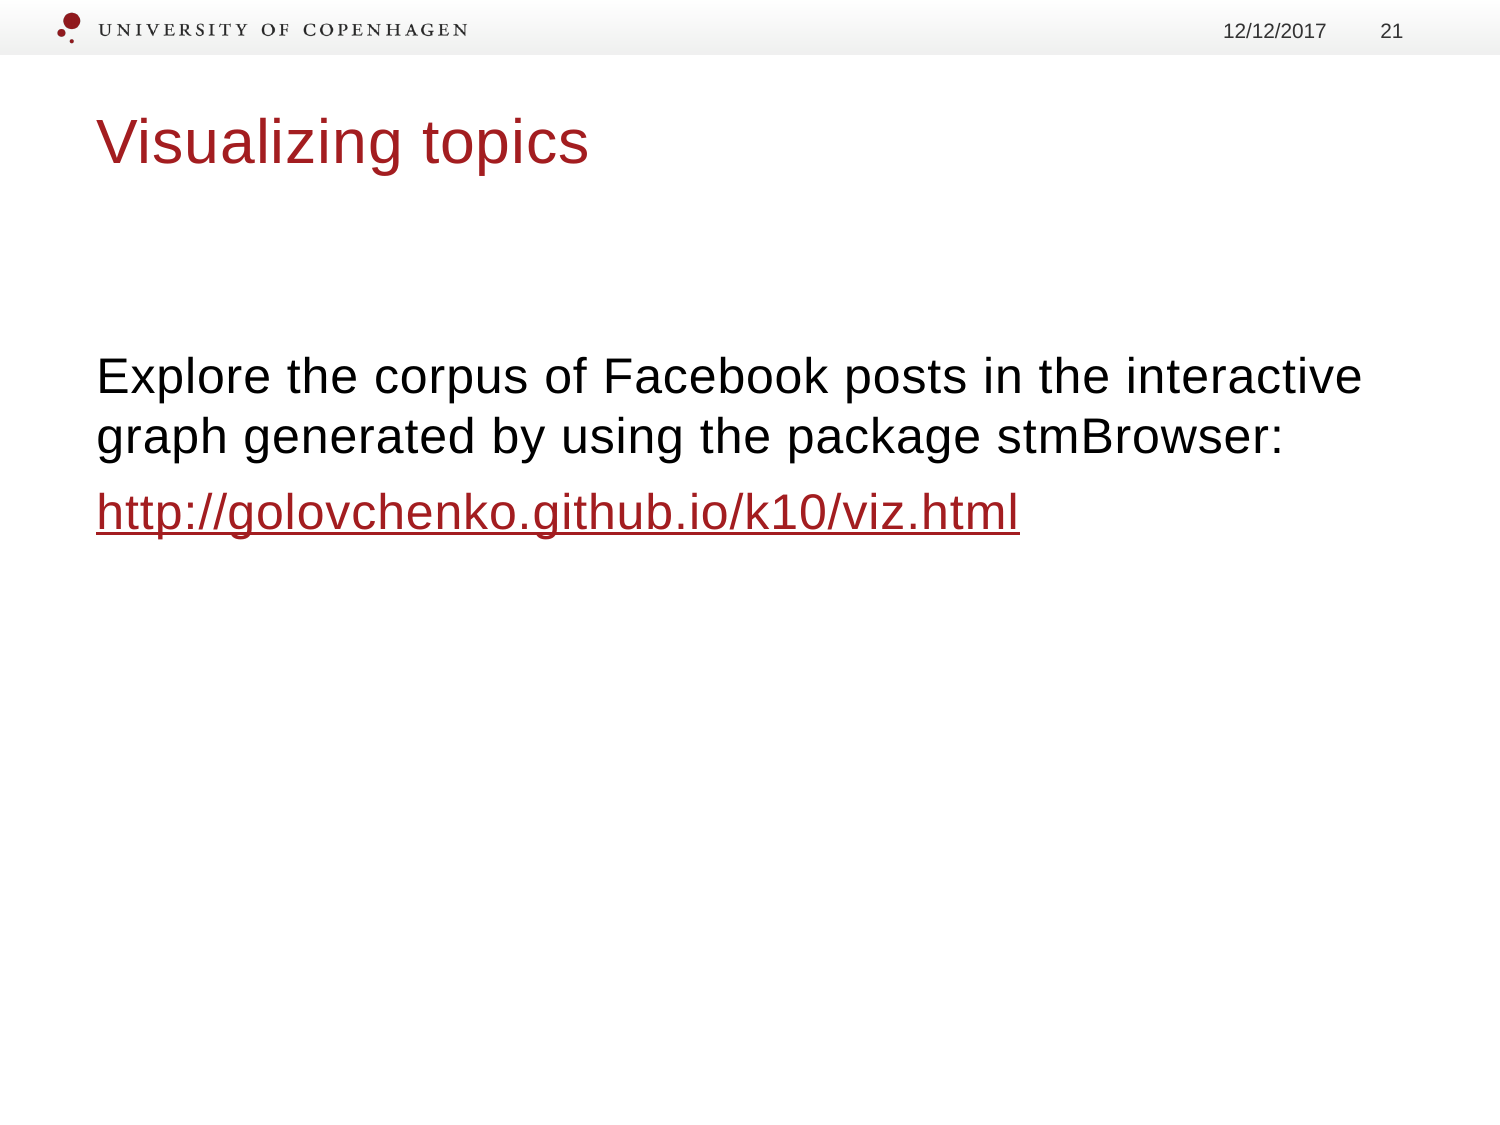

12/12/2017
21
# Visualizing topics

Explore the corpus of Facebook posts in the interactive graph generated by using the package stmBrowser:
http://golovchenko.github.io/k10/viz.html